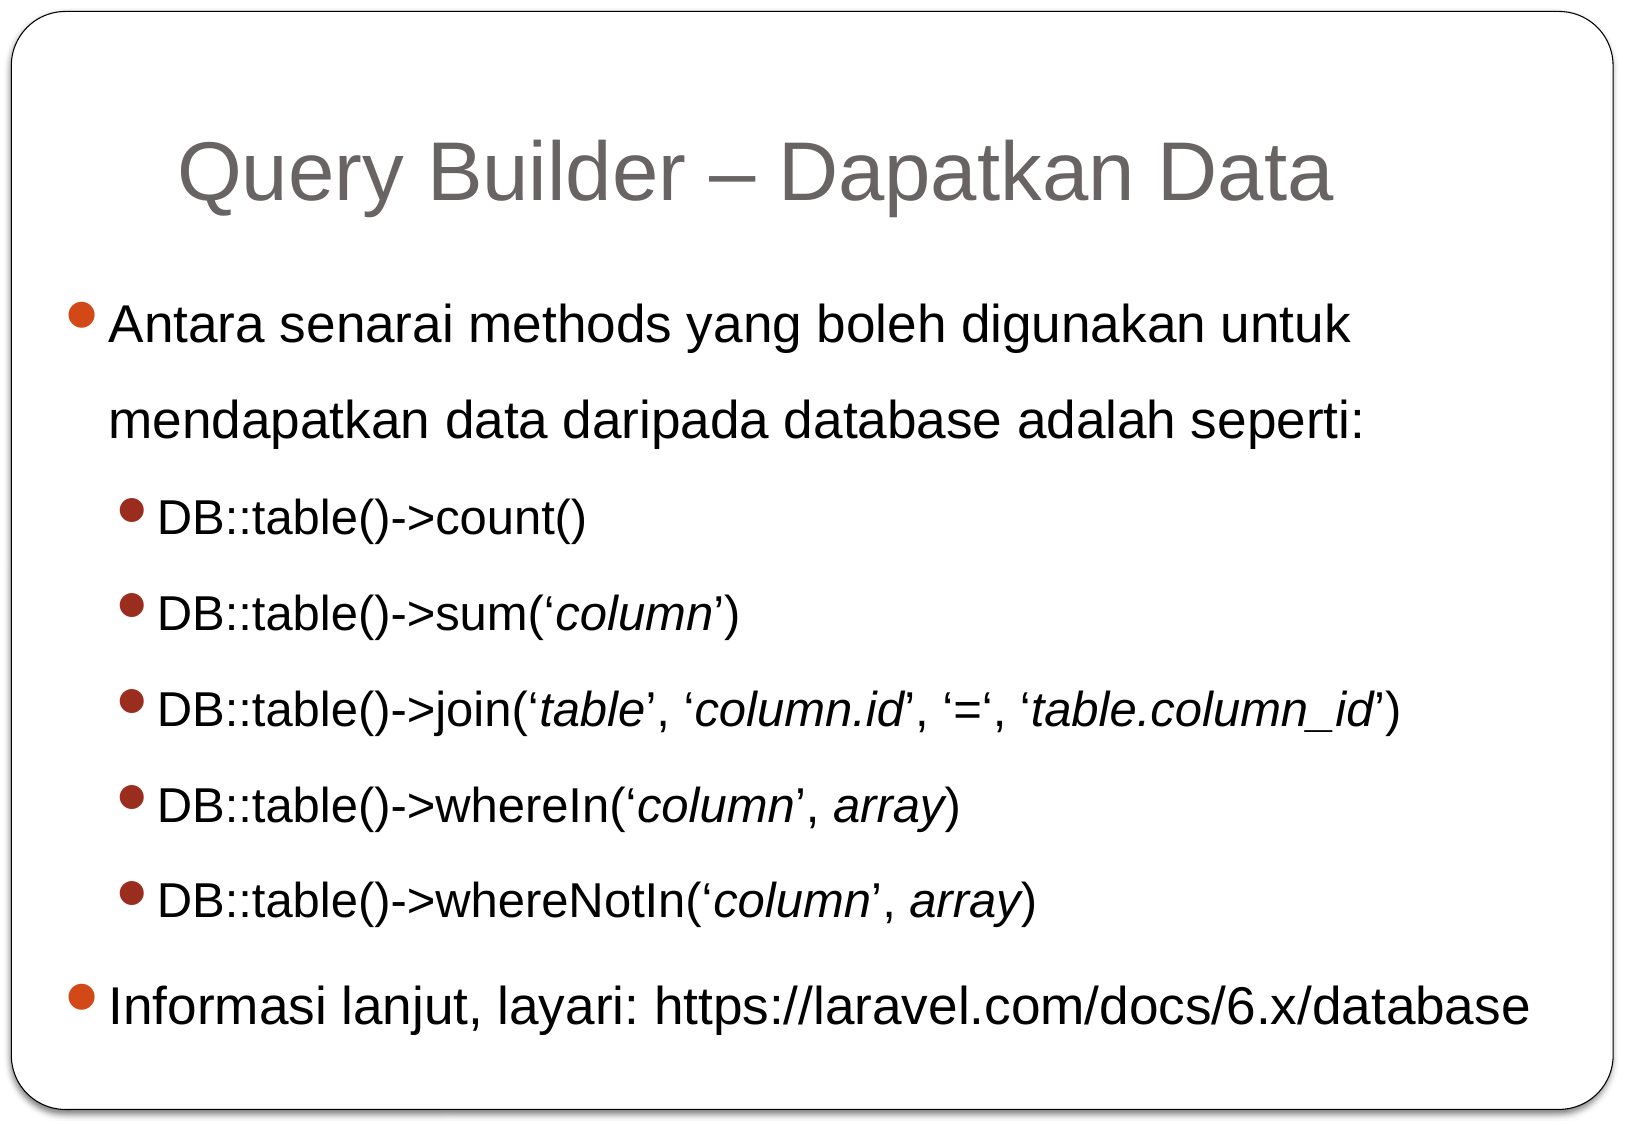

# Query Builder – Dapatkan Data
Antara senarai methods yang boleh digunakan untuk mendapatkan data daripada database adalah seperti:
DB::table()->count()
DB::table()->sum(‘column’)
DB::table()->join(‘table’, ‘column.id’, ‘=‘, ‘table.column_id’)
DB::table()->whereIn(‘column’, array)
DB::table()->whereNotIn(‘column’, array)
Informasi lanjut, layari: https://laravel.com/docs/6.x/database